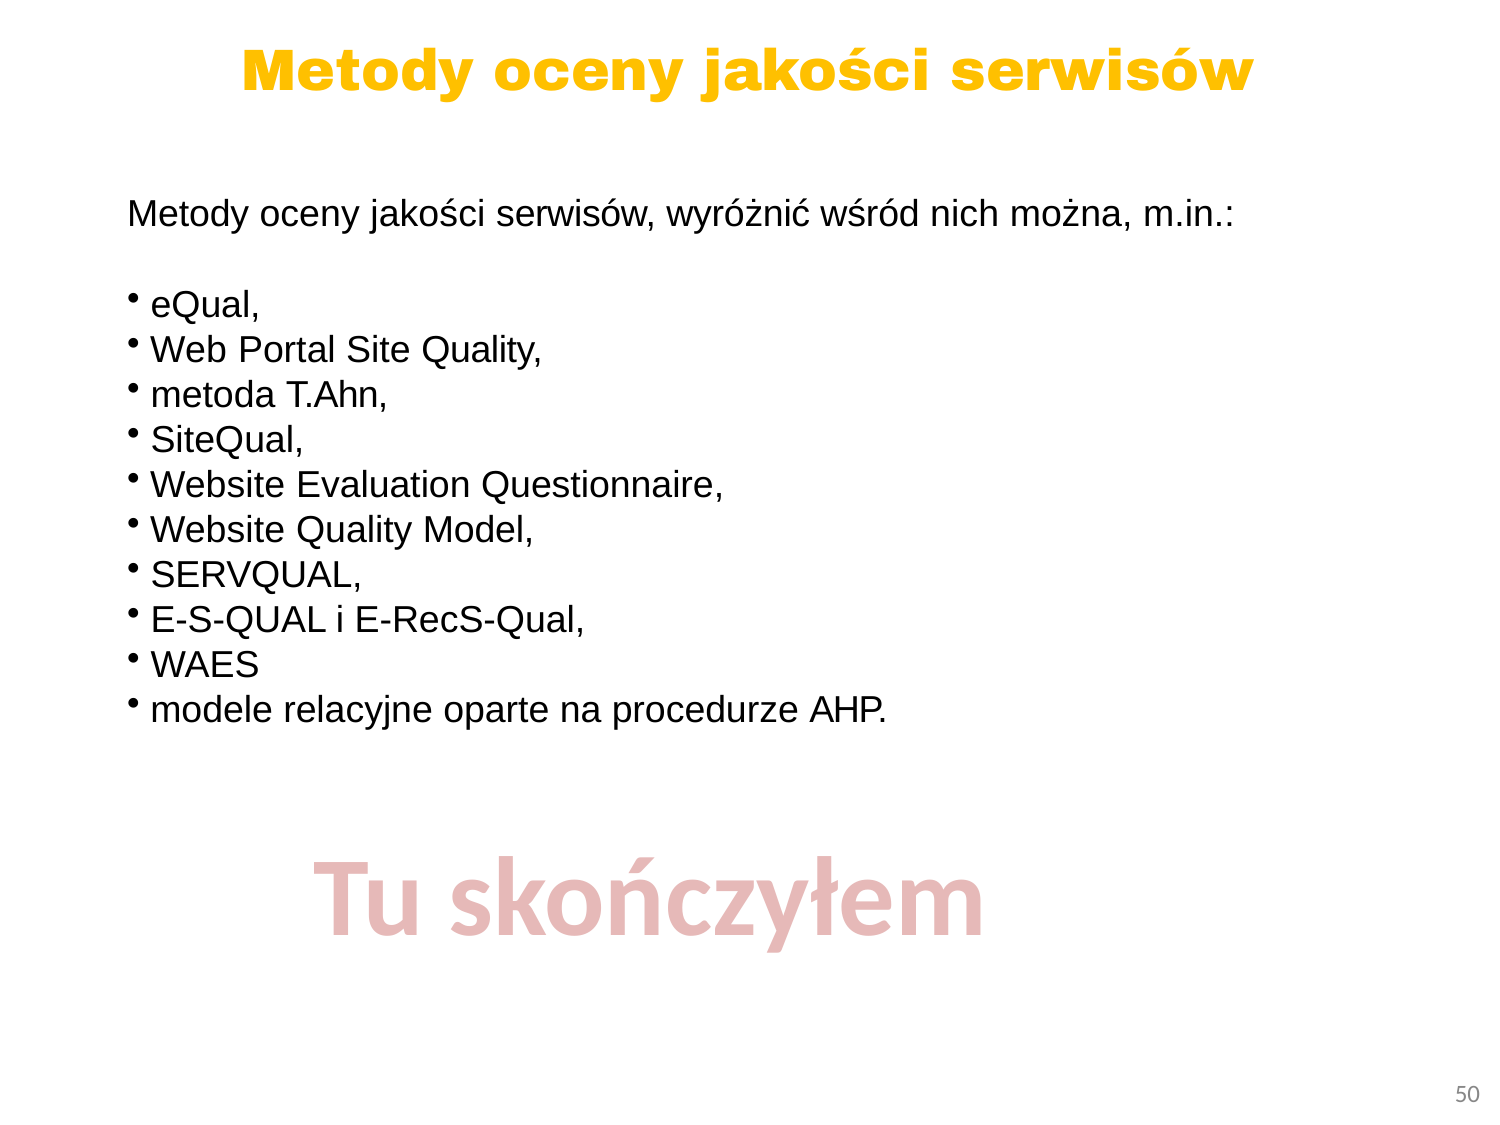

# Metody oceny jakości serwisów
Metody oceny jakości serwisów, wyróżnić wśród nich można, m.in.:

eQual,
Web Portal Site Quality,
metoda T.Ahn,
SiteQual,
Website Evaluation Questionnaire,
Website Quality Model,
SERVQUAL,
E-S-QUAL i E-RecS-Qual,
WAES
modele relacyjne oparte na procedurze AHP.
Tu skończyłem
50